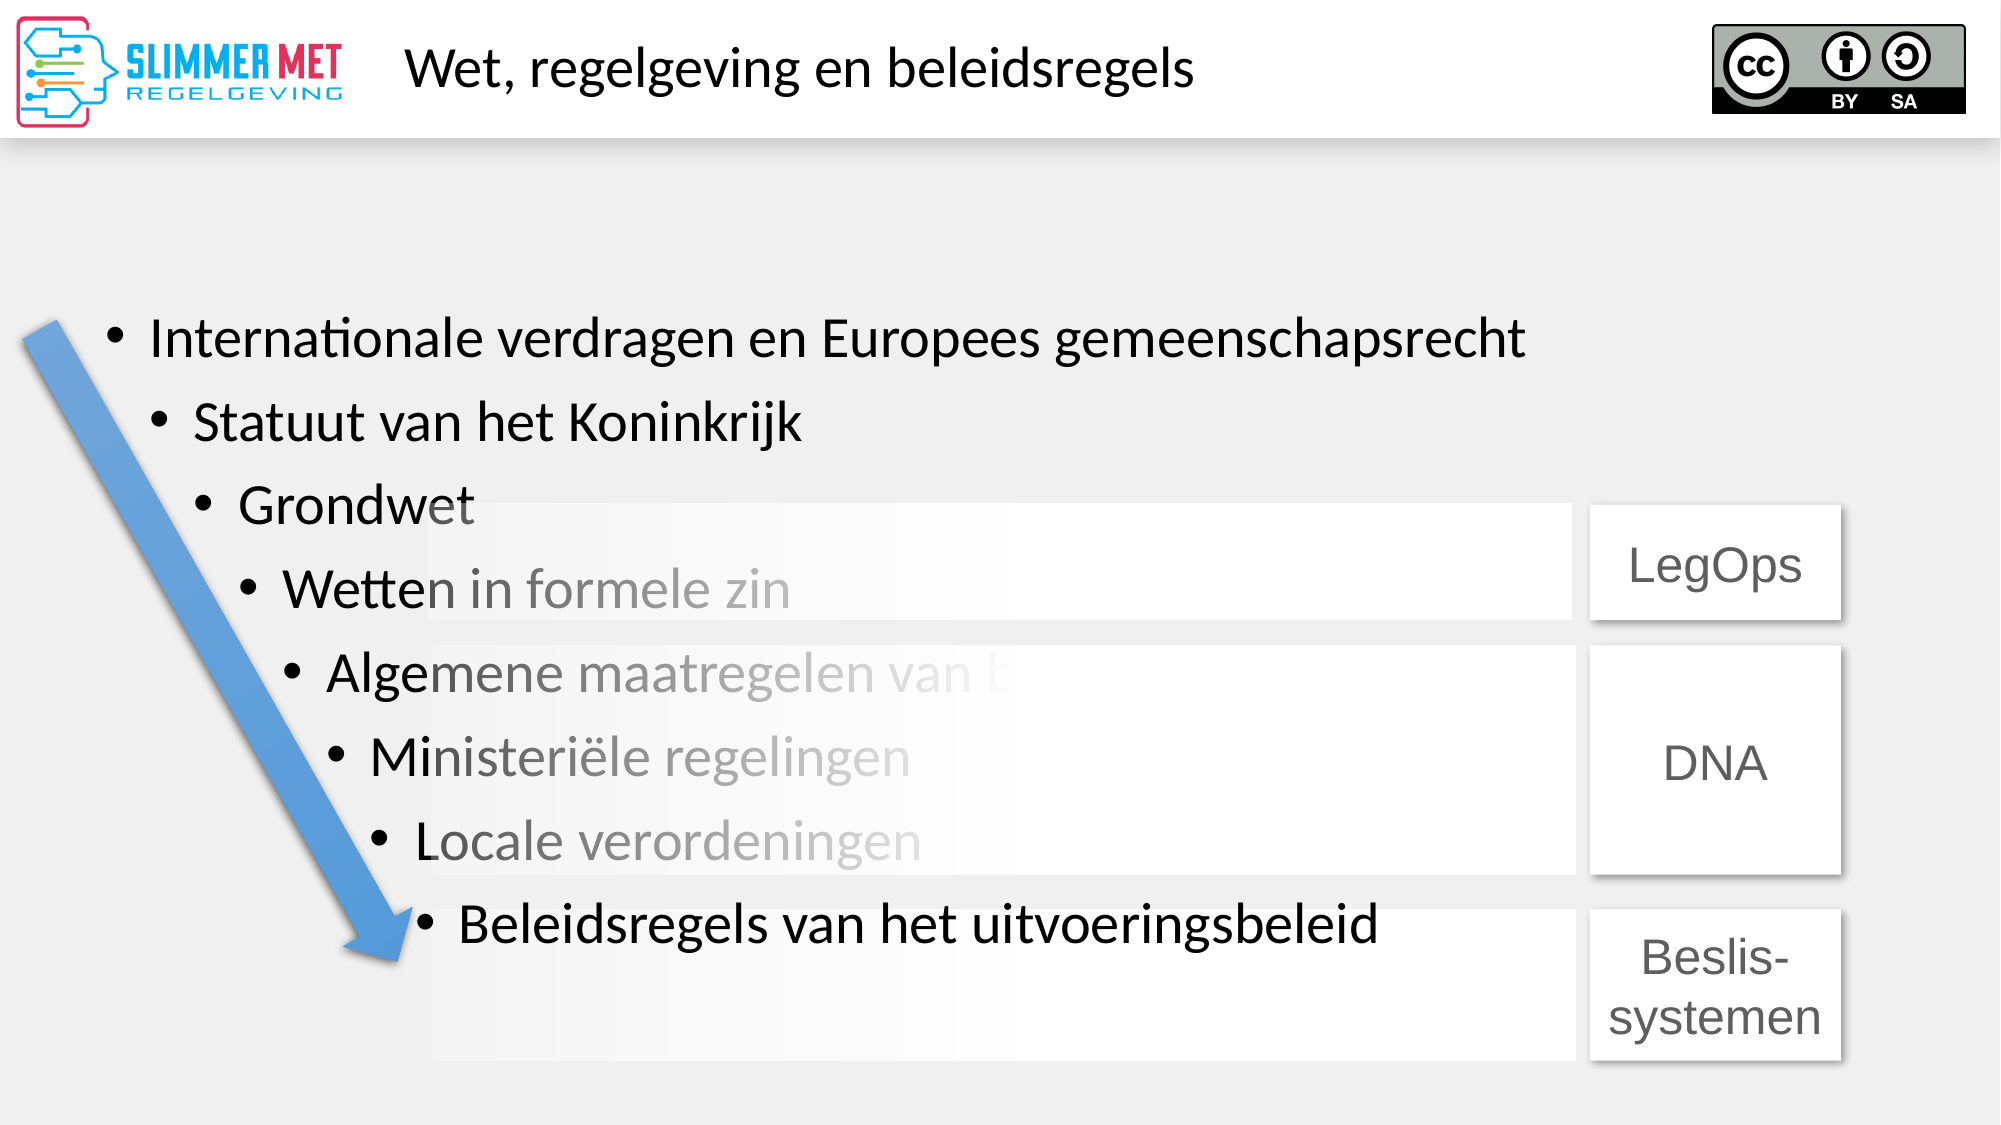

# Wet, regelgeving en beleidsregels

Internationale verdragen en Europees gemeenschapsrecht
Statuut van het Koninkrijk
Grondwet
Wetten in formele zin
Algemene maatregelen van bestuur
Ministeriële regelingen
Locale verordeningen
Beleidsregels van het uitvoeringsbeleid

LegOps

DNA
Beslis-
systemen